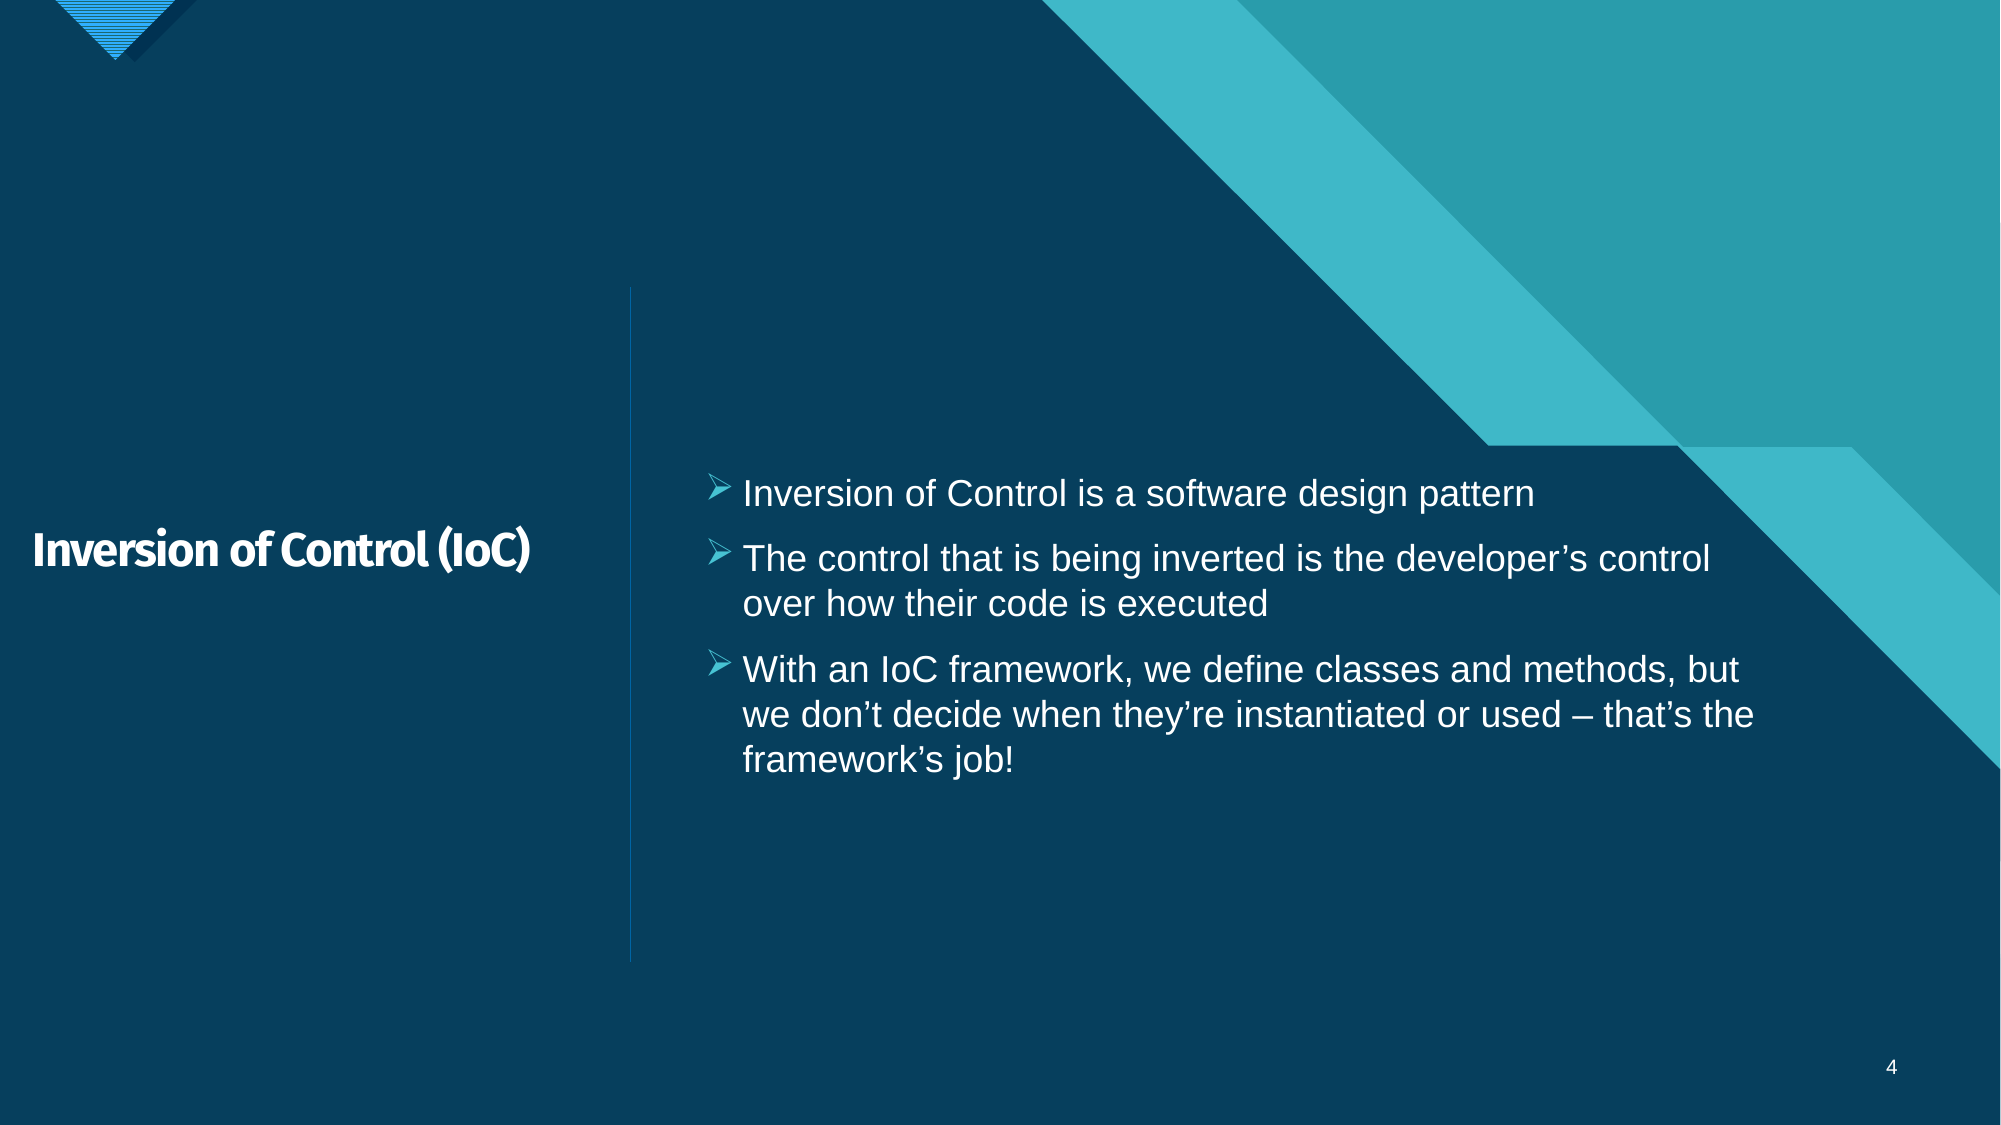

Inversion of Control is a software design pattern
The control that is being inverted is the developer’s control over how their code is executed
With an IoC framework, we define classes and methods, but we don’t decide when they’re instantiated or used – that’s the framework’s job!
# Inversion of Control (IoC)
4